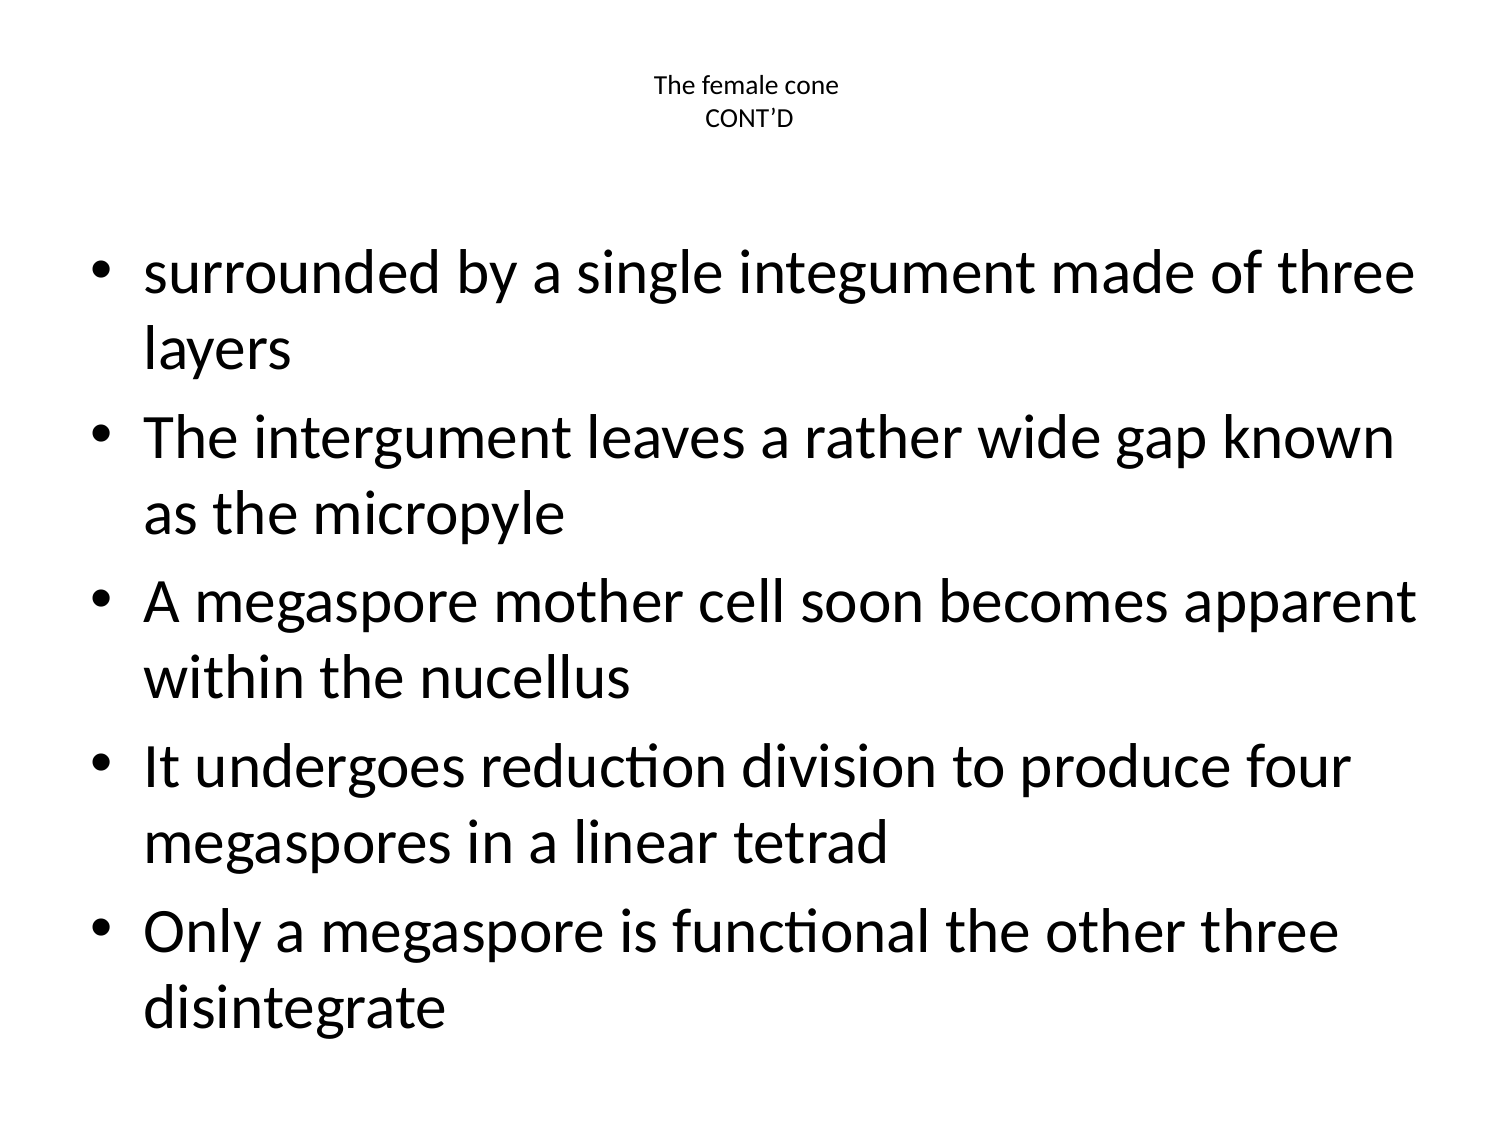

# The female cone CONT’D
surrounded by a single integument made of three layers
The intergument leaves a rather wide gap known as the micropyle
A megaspore mother cell soon becomes apparent within the nucellus
It undergoes reduction division to produce four megaspores in a linear tetrad
Only a megaspore is functional the other three disintegrate